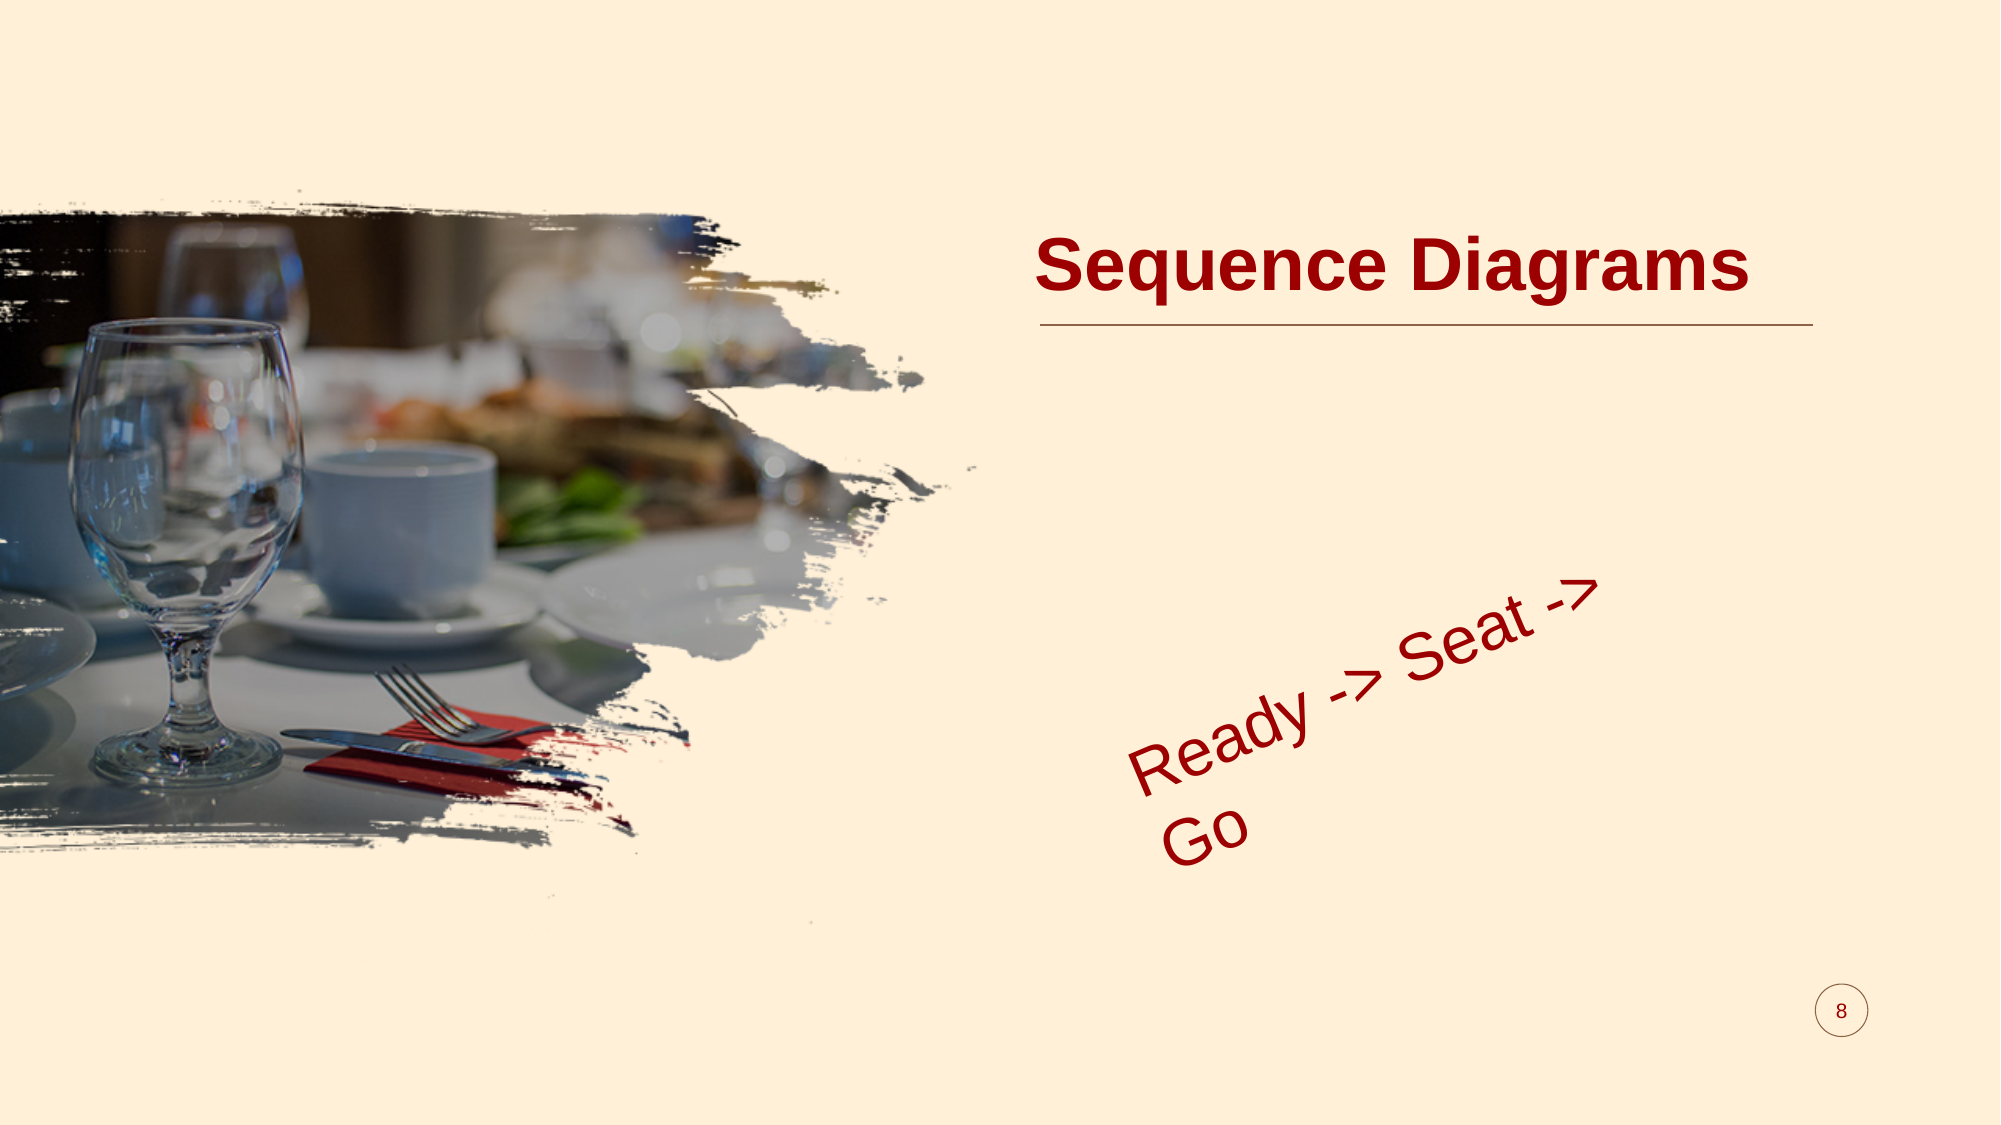

# Sequence Diagrams
Ready -> Seat -> Go
8